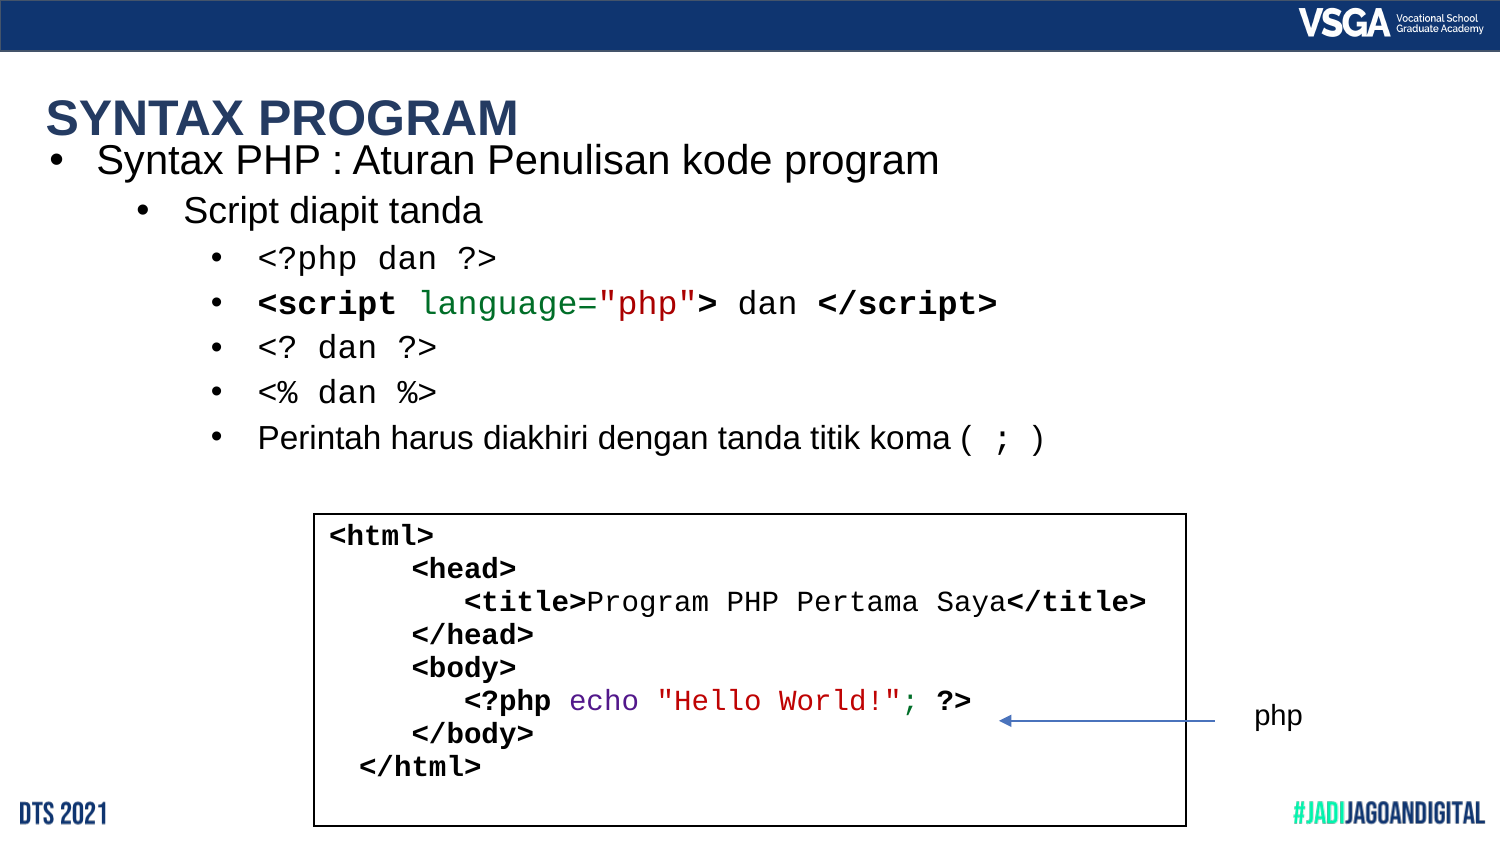

# SYNTAX PROGRAM
Syntax PHP : Aturan Penulisan kode program
Script diapit tanda
<?php dan ?>
<script language="php"> dan </script>
<? dan ?>
<% dan %>
Perintah harus diakhiri dengan tanda titik koma ( ; )
| <html> <head> <title>Program PHP Pertama Saya</title> </head> <body> <?php echo "Hello World!"; ?> </body> </html> |
| --- |
php